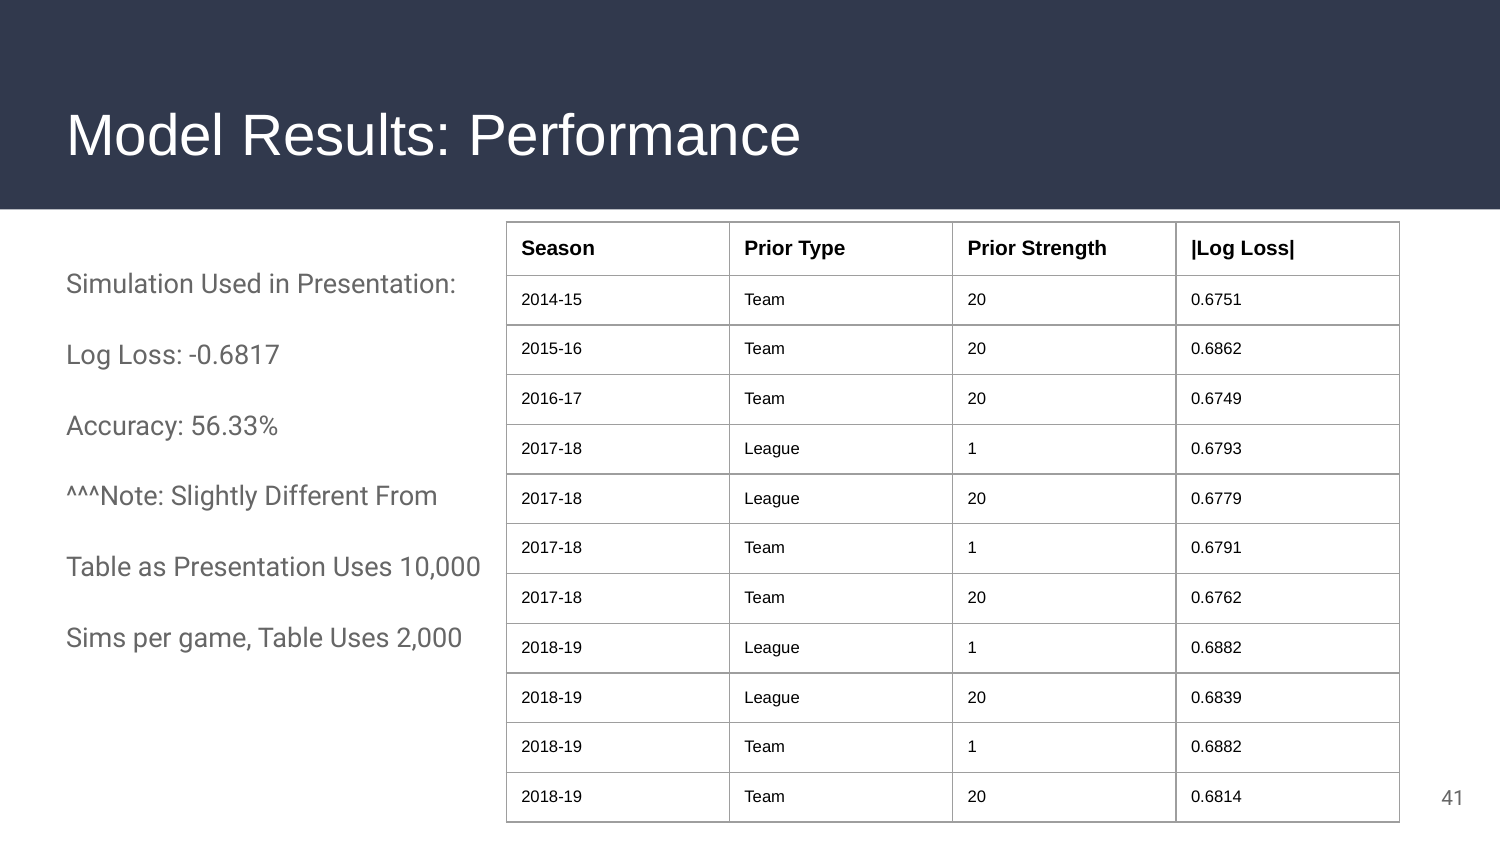

# Model Results: Performance
| Season | Prior Type | Prior Strength | |Log Loss| |
| --- | --- | --- | --- |
| 2014-15 | Team | 20 | 0.6751 |
| 2015-16 | Team | 20 | 0.6862 |
| 2016-17 | Team | 20 | 0.6749 |
| 2017-18 | League | 1 | 0.6793 |
| 2017-18 | League | 20 | 0.6779 |
| 2017-18 | Team | 1 | 0.6791 |
| 2017-18 | Team | 20 | 0.6762 |
| 2018-19 | League | 1 | 0.6882 |
| 2018-19 | League | 20 | 0.6839 |
| 2018-19 | Team | 1 | 0.6882 |
| 2018-19 | Team | 20 | 0.6814 |
Simulation Used in Presentation:
Log Loss: -0.6817
Accuracy: 56.33%
^^^Note: Slightly Different From
Table as Presentation Uses 10,000
Sims per game, Table Uses 2,000
41